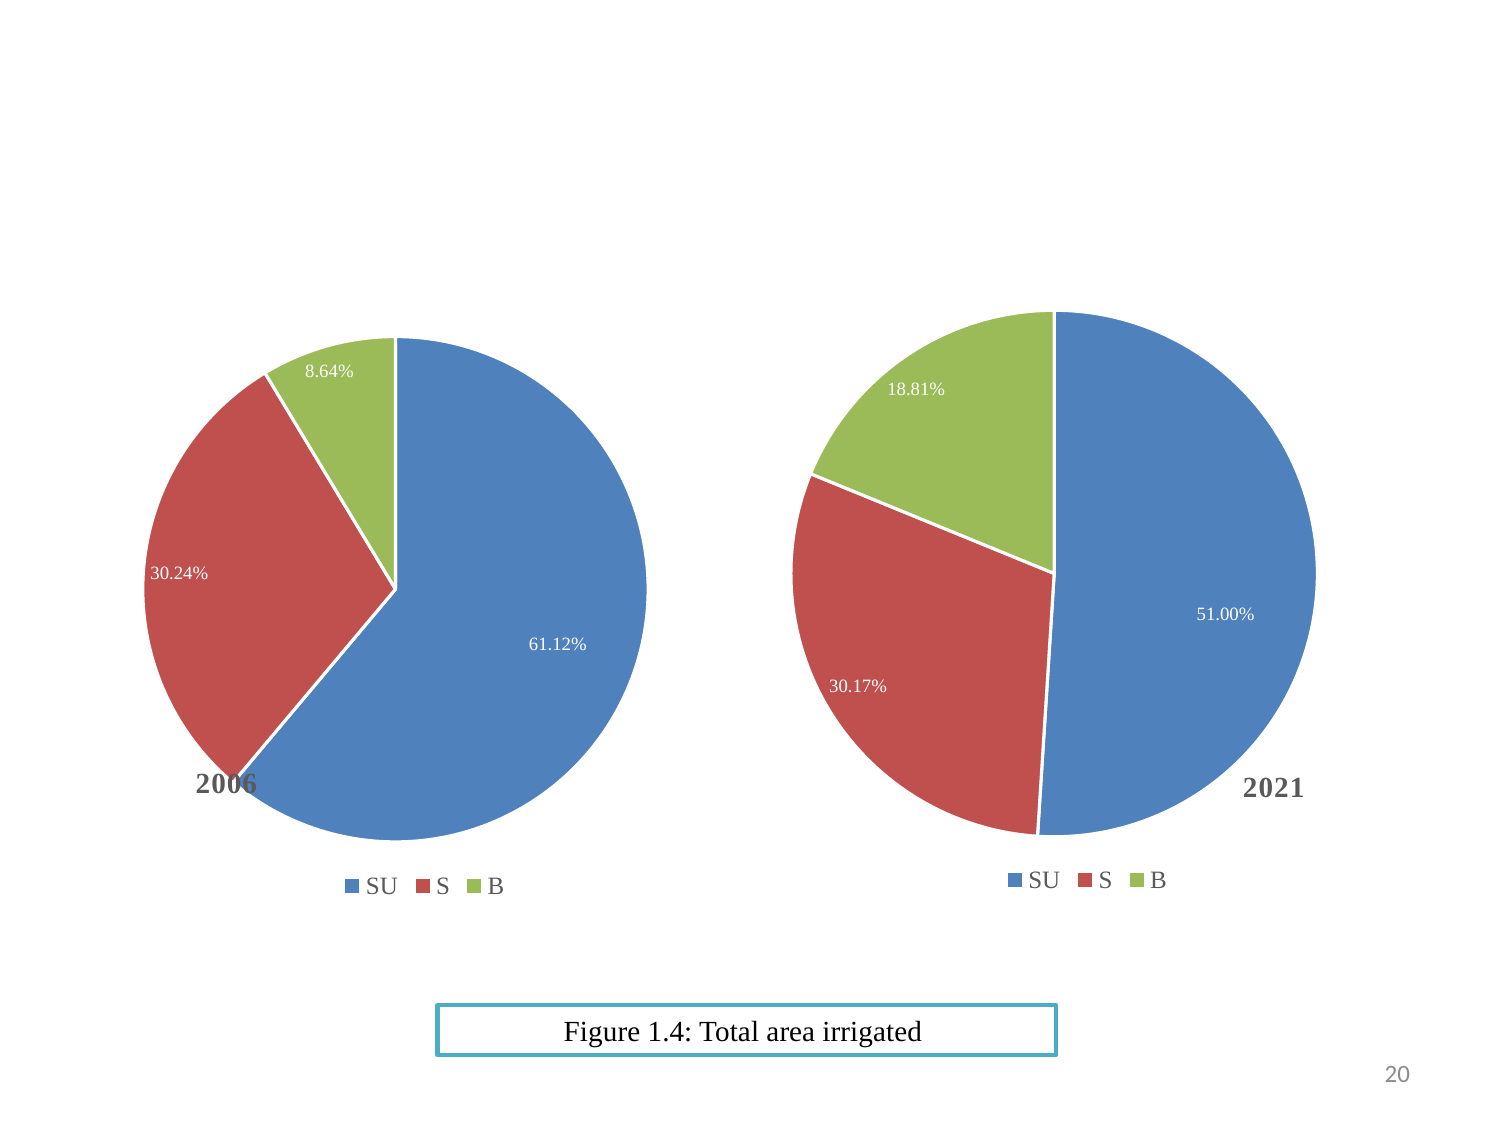

#

### Chart: 2006

| Category |  |
|---|---|
| SU | 61.120000000000005 |
| S | 30.24 |
| B | 8.639999999999999 |

### Chart: 2021

| Category |  |
|---|---|
| SU | 51.0 |
| S | 30.17 |
| B | 18.81 |
Figure 1.4: Total area irrigated
20